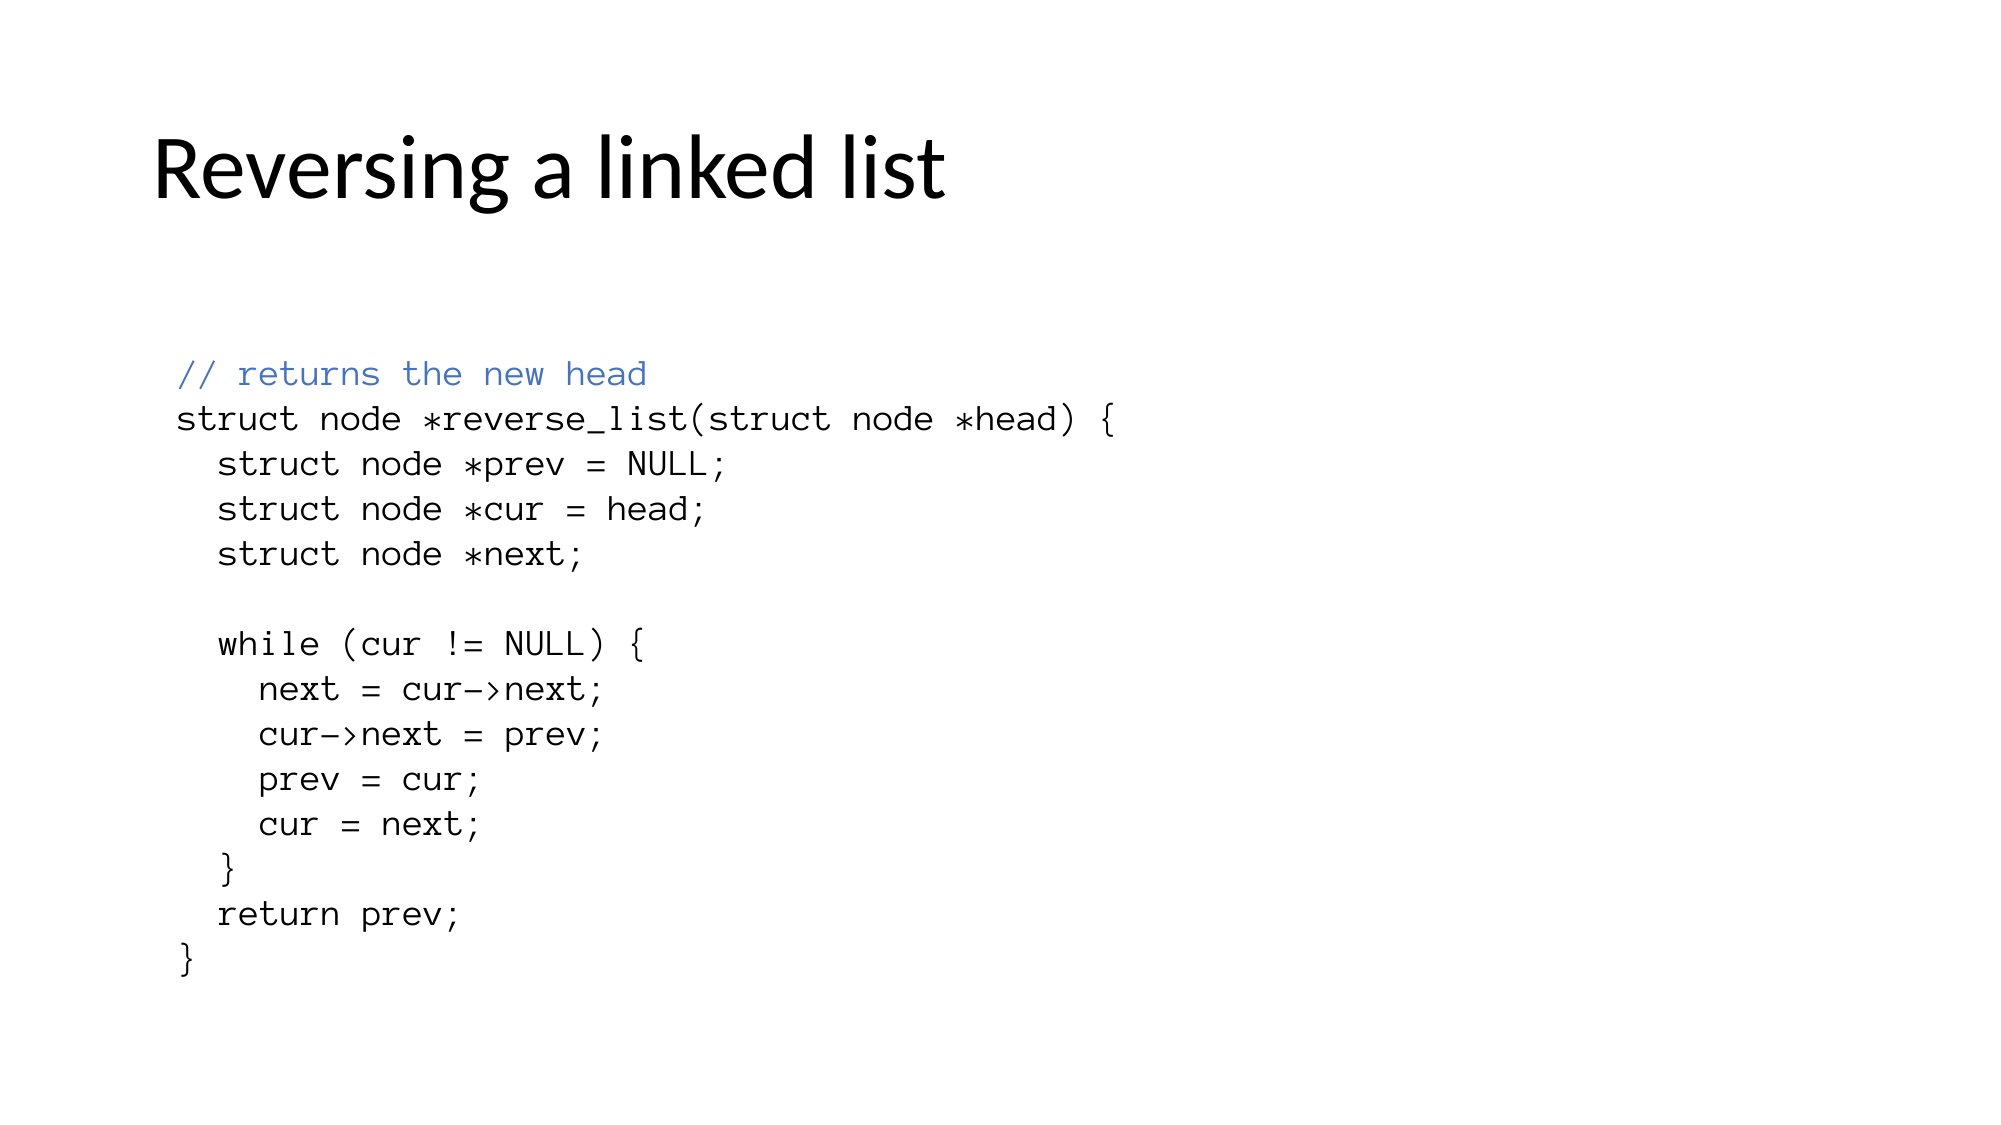

# Reversing a linked list
// returns the new head
struct node *reverse_list(struct node *head) {
  struct node *prev = NULL;
  struct node *cur = head;
  struct node *next;

  while (cur != NULL) {
    next = cur->next;
    cur->next = prev;
    prev = cur;
    cur = next;
  }
  return prev;
}